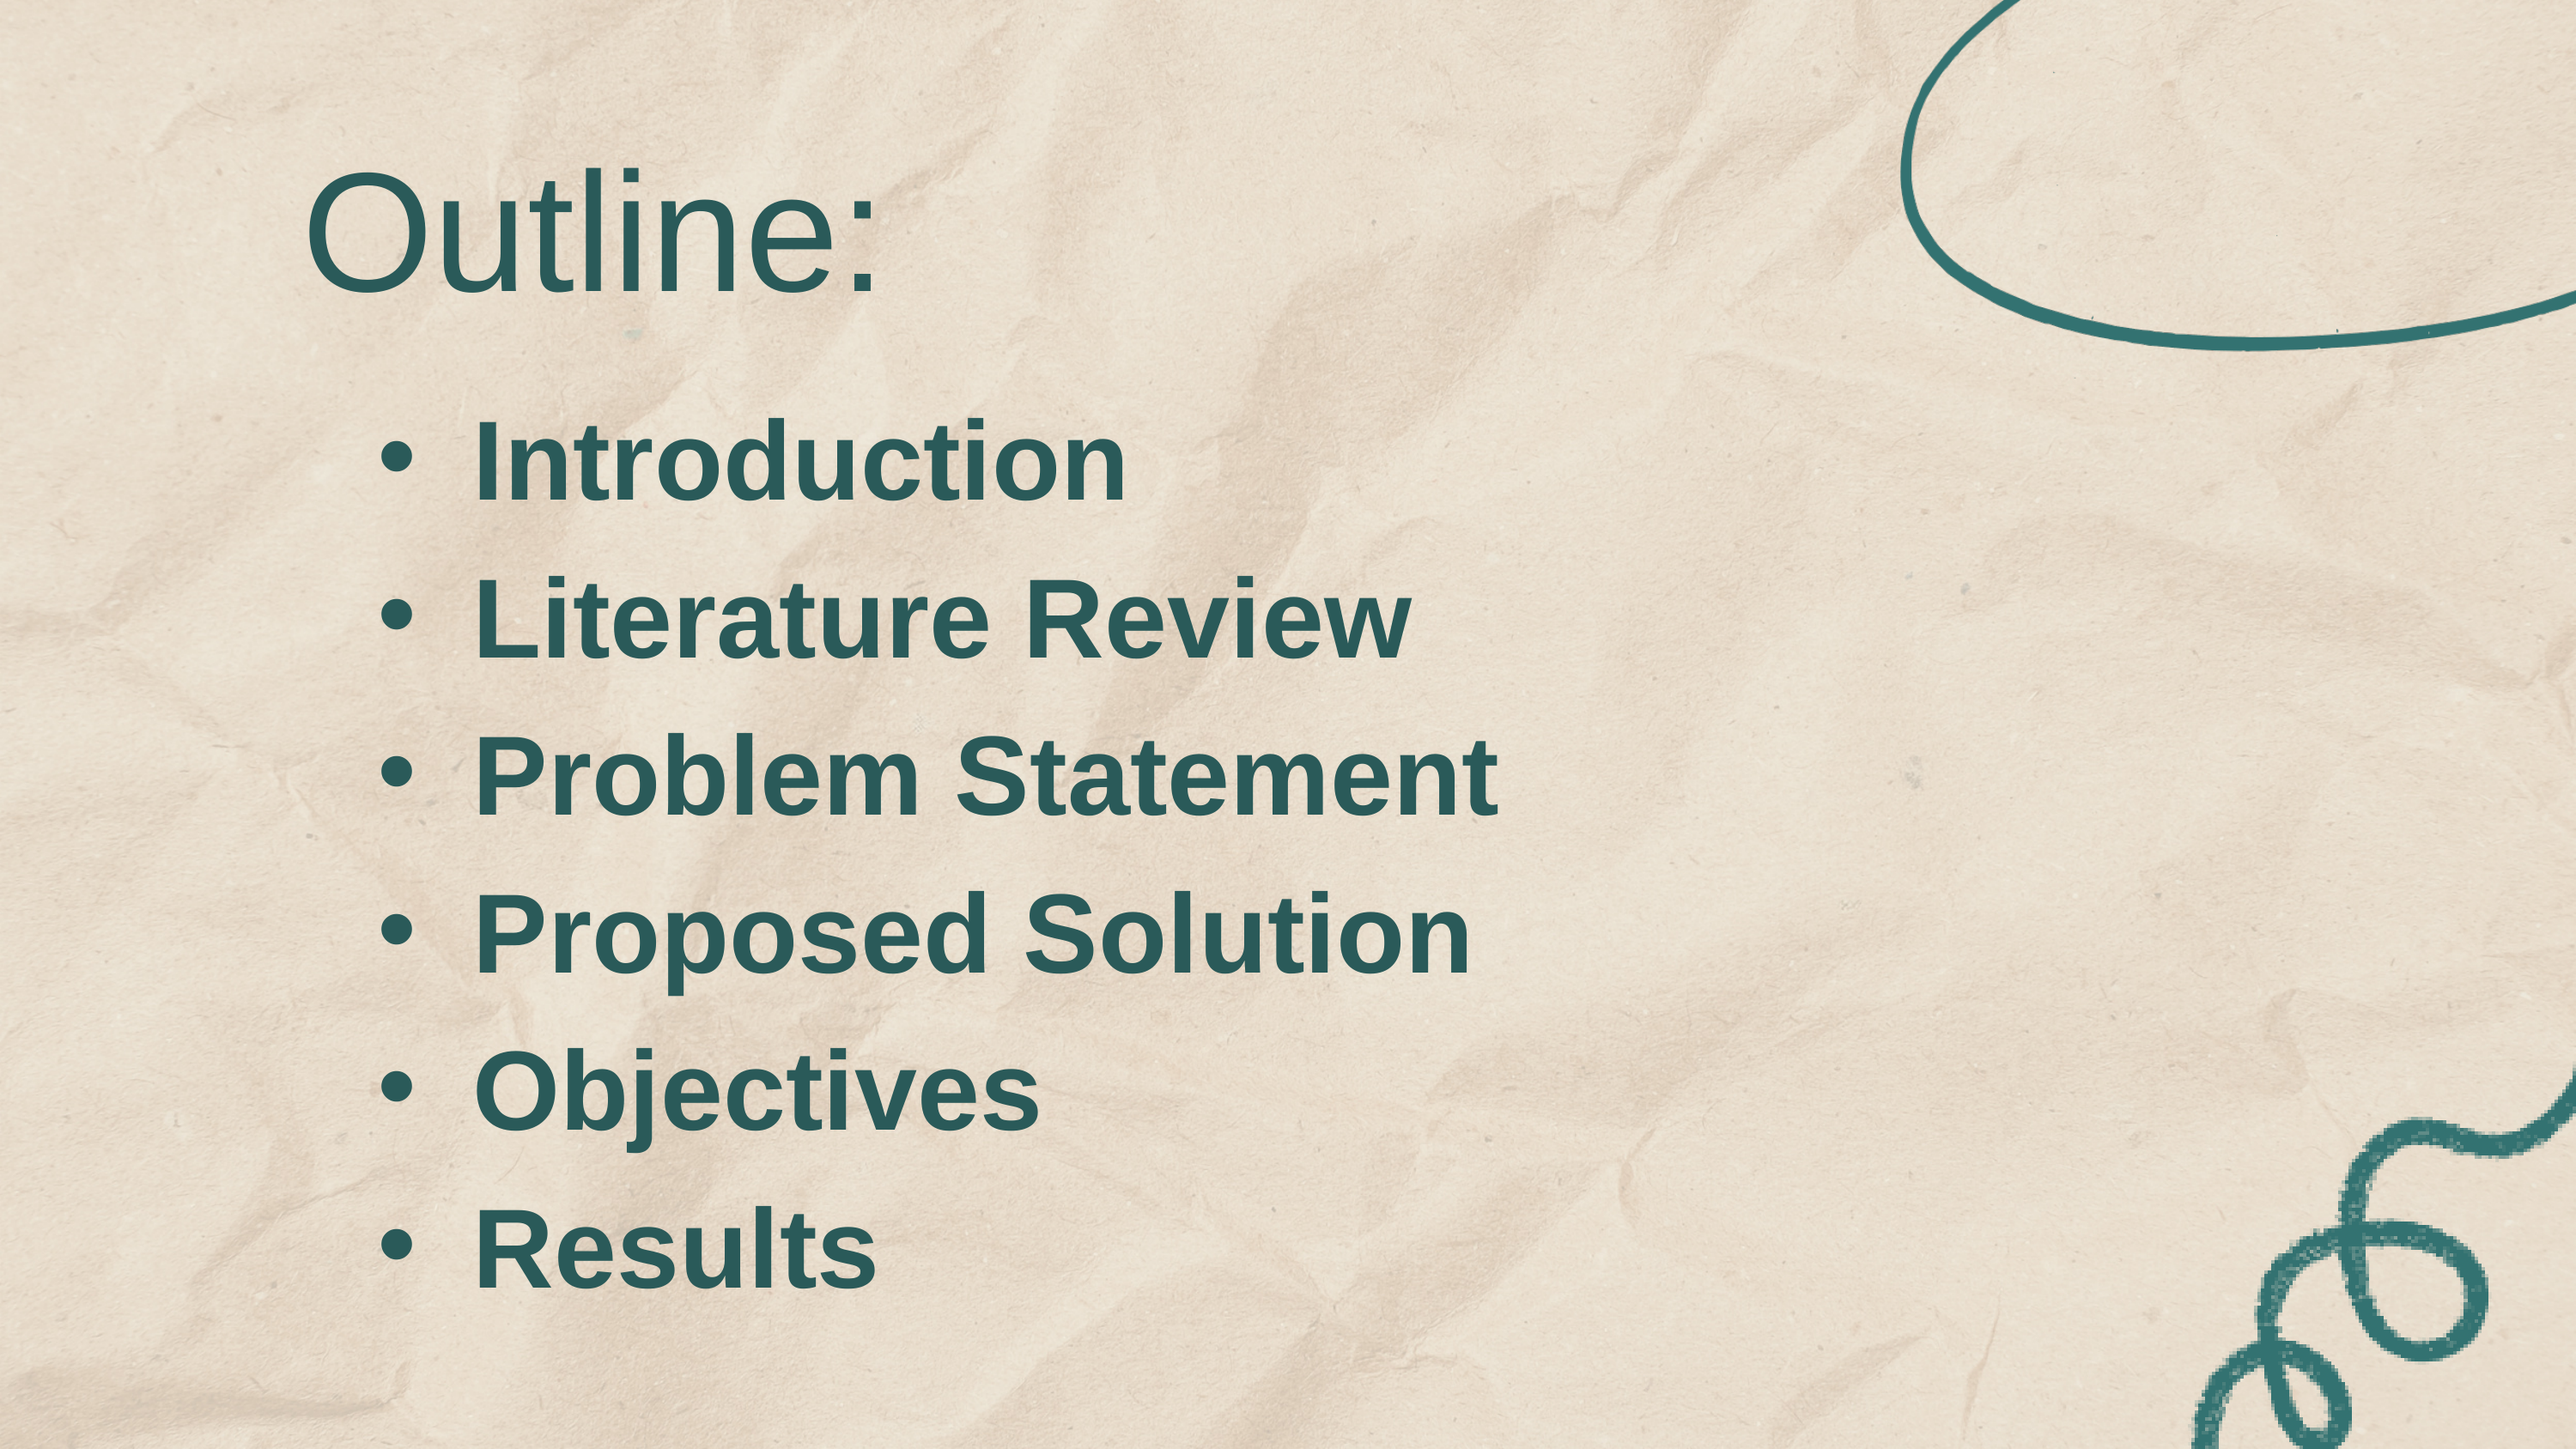

Outline:
Introduction
Literature Review
Problem Statement
Proposed Solution
Objectives
Results